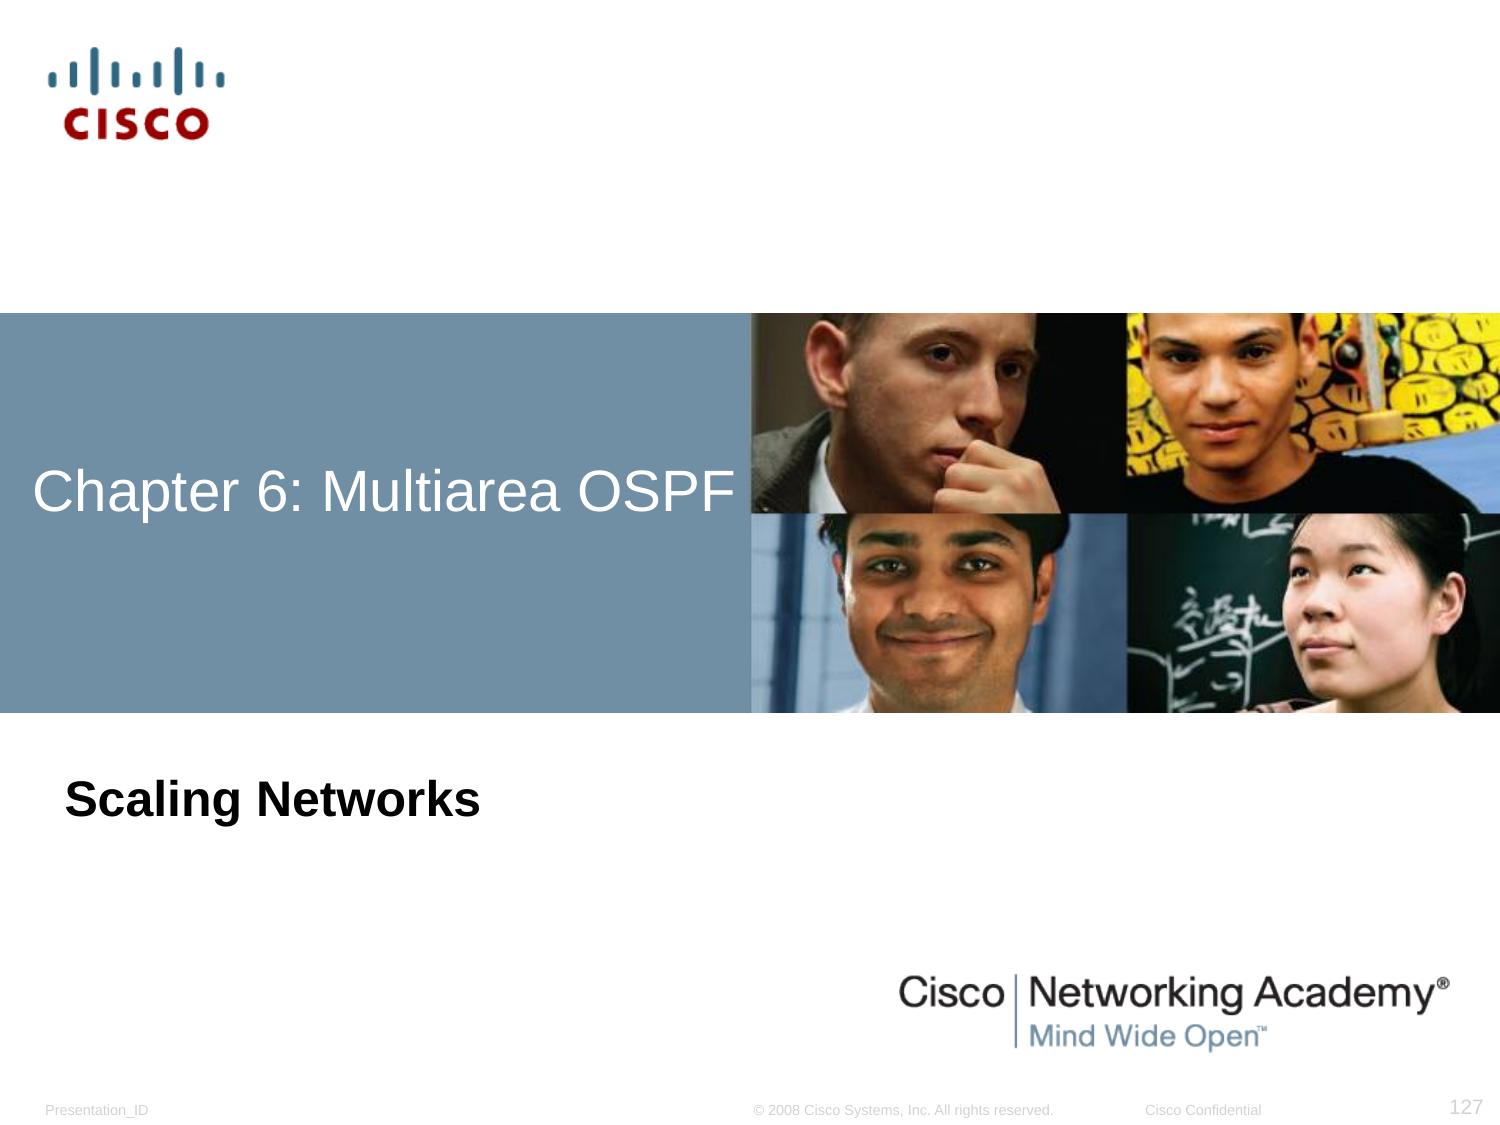

# Chapter 6: Multiarea OSPF
Scaling Networks